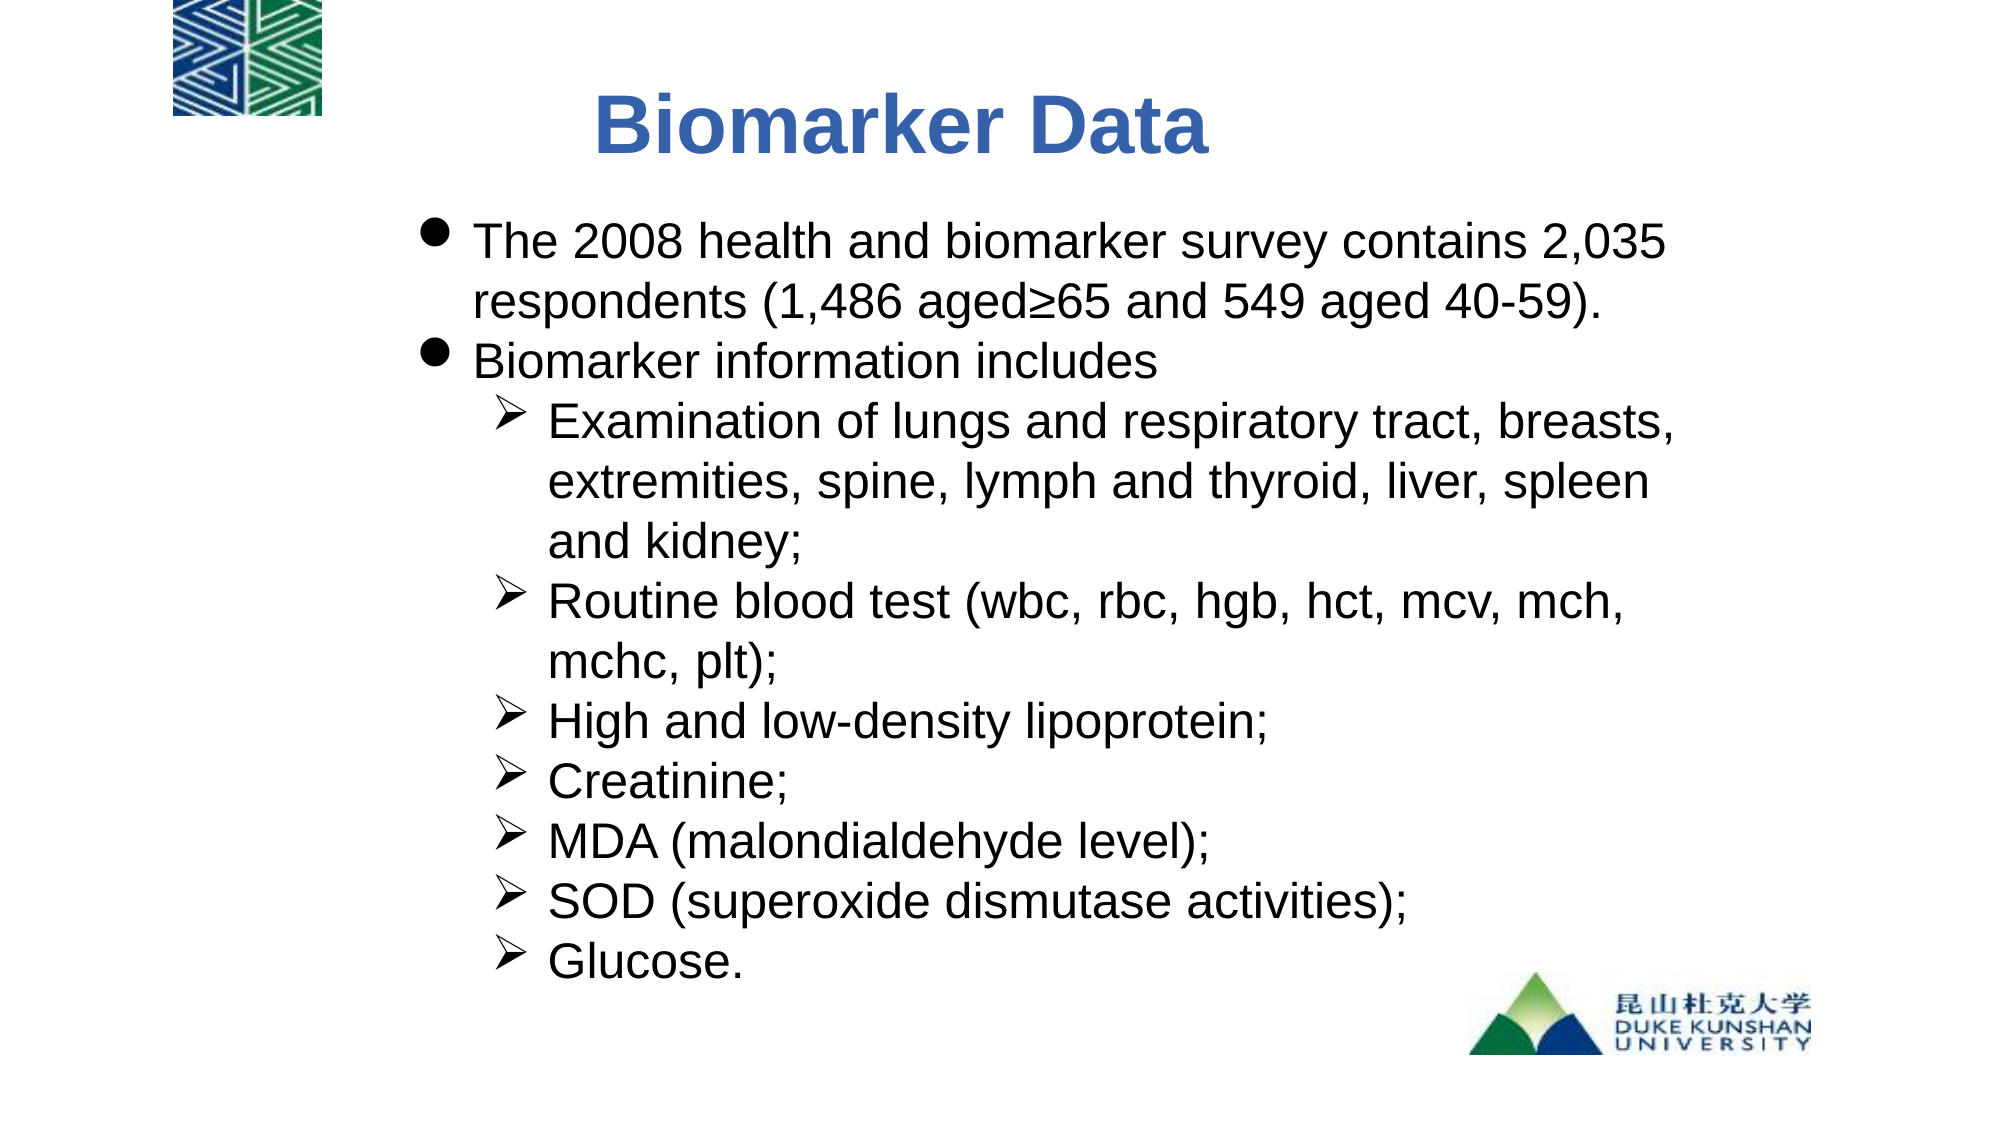

Biomarker Data
The 2008 health and biomarker survey contains 2,035 respondents (1,486 aged≥65 and 549 aged 40-59).
Biomarker information includes
Examination of lungs and respiratory tract, breasts, extremities, spine, lymph and thyroid, liver, spleen and kidney;
Routine blood test (wbc, rbc, hgb, hct, mcv, mch, mchc, plt);
High and low-density lipoprotein;
Creatinine;
MDA (malondialdehyde level);
SOD (superoxide dismutase activities);
Glucose.